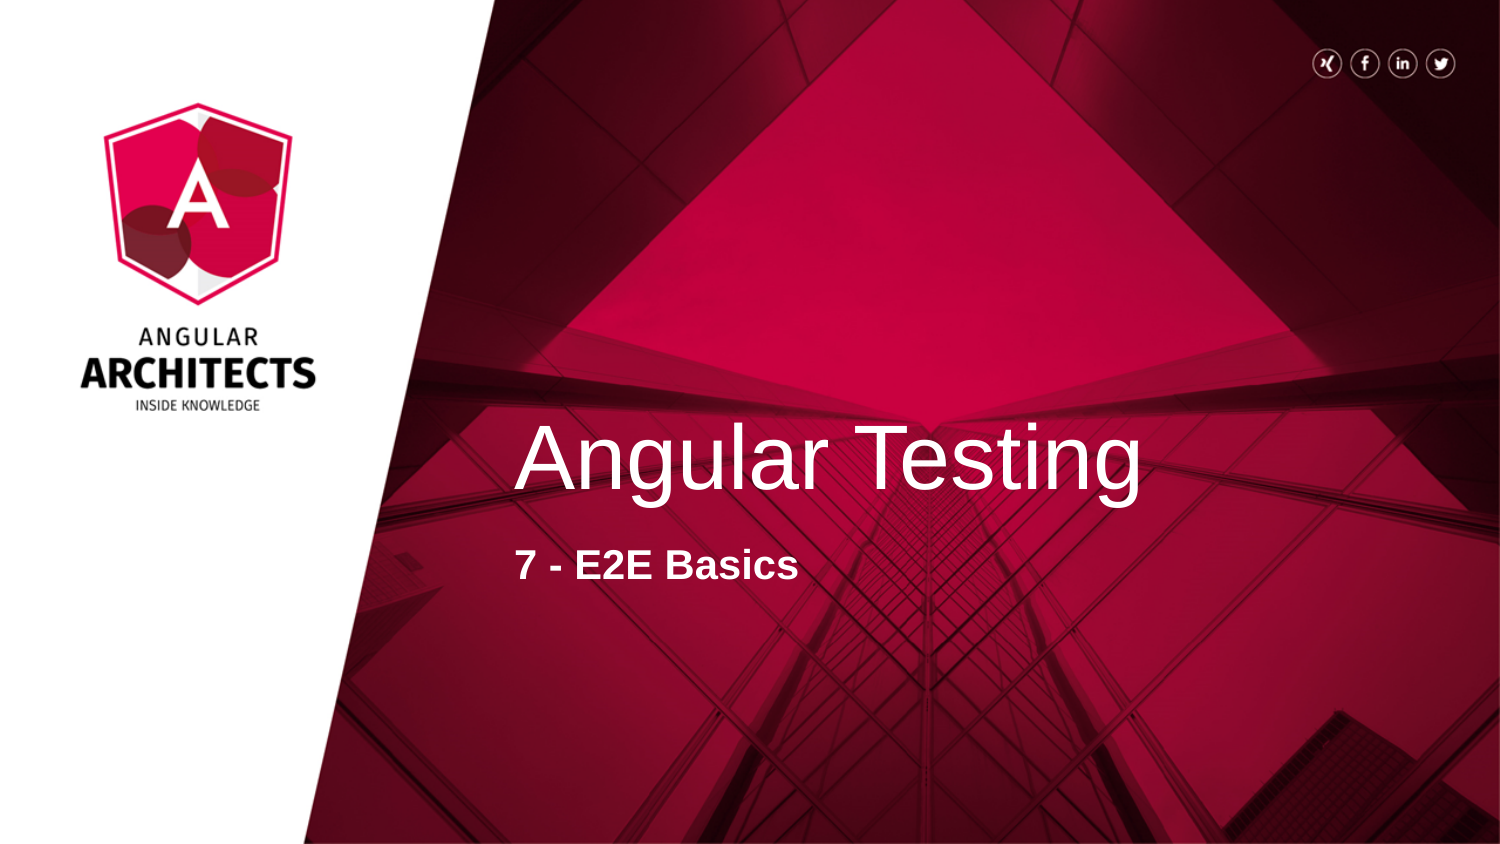

# Angular Testing
7 - E2E Basics